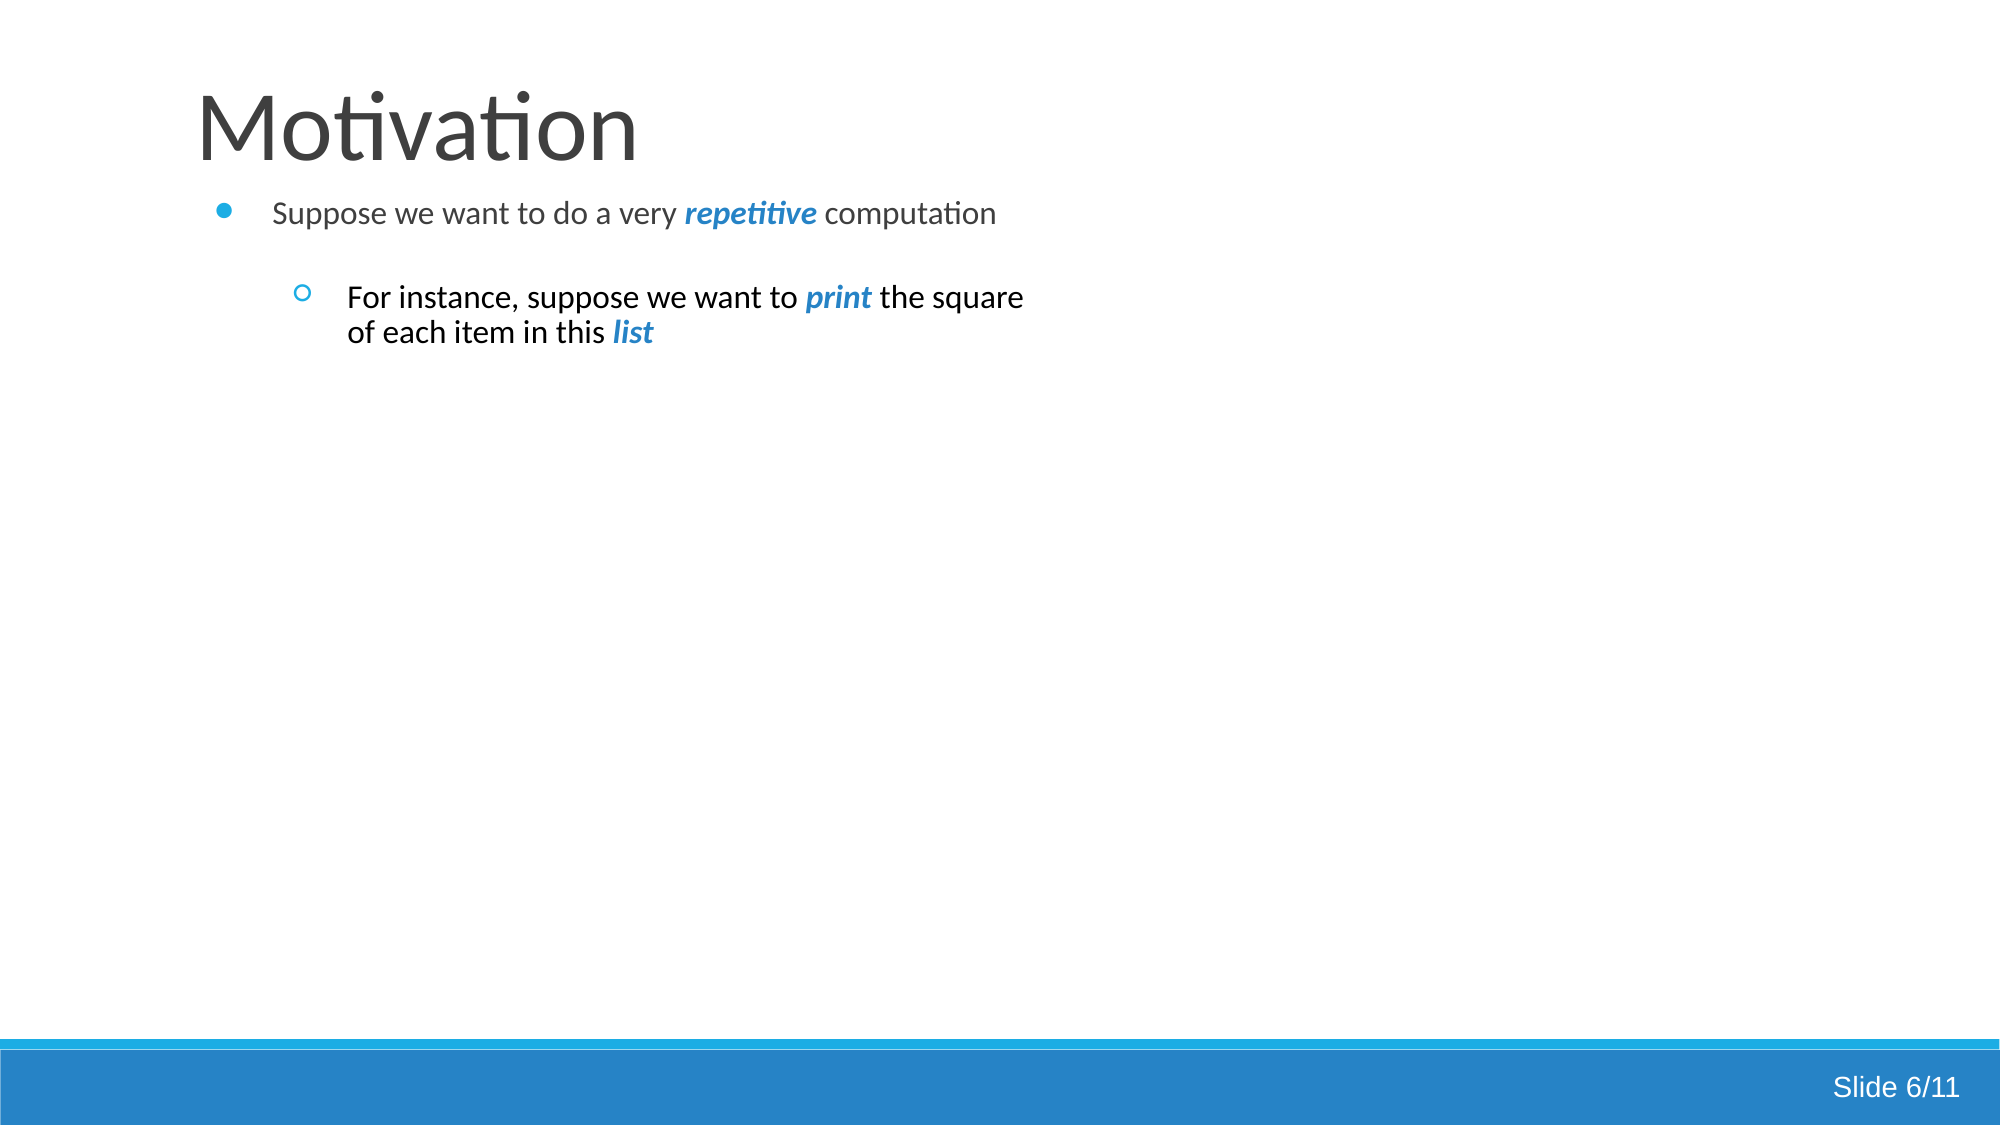

# Motivation
Suppose we want to do a very repetitive computation
For instance, suppose we want to print the square of each item in this list

Slide 6/11